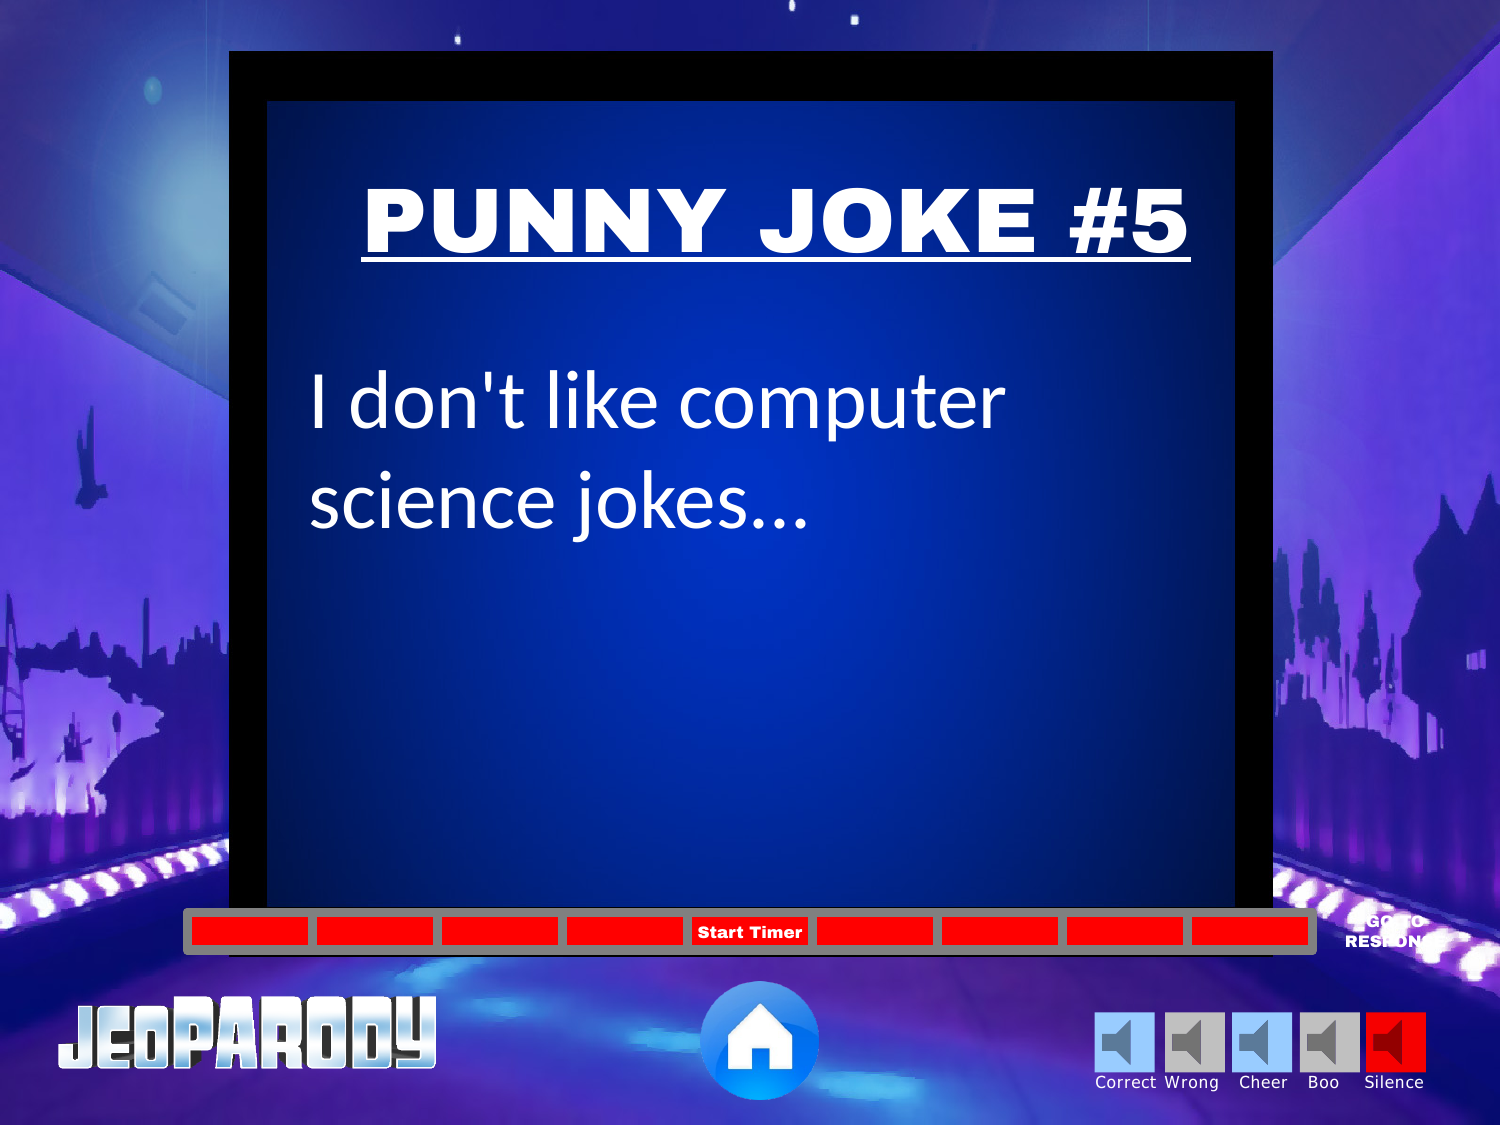

PUNNY JOKE #5
I don't like computer science jokes...